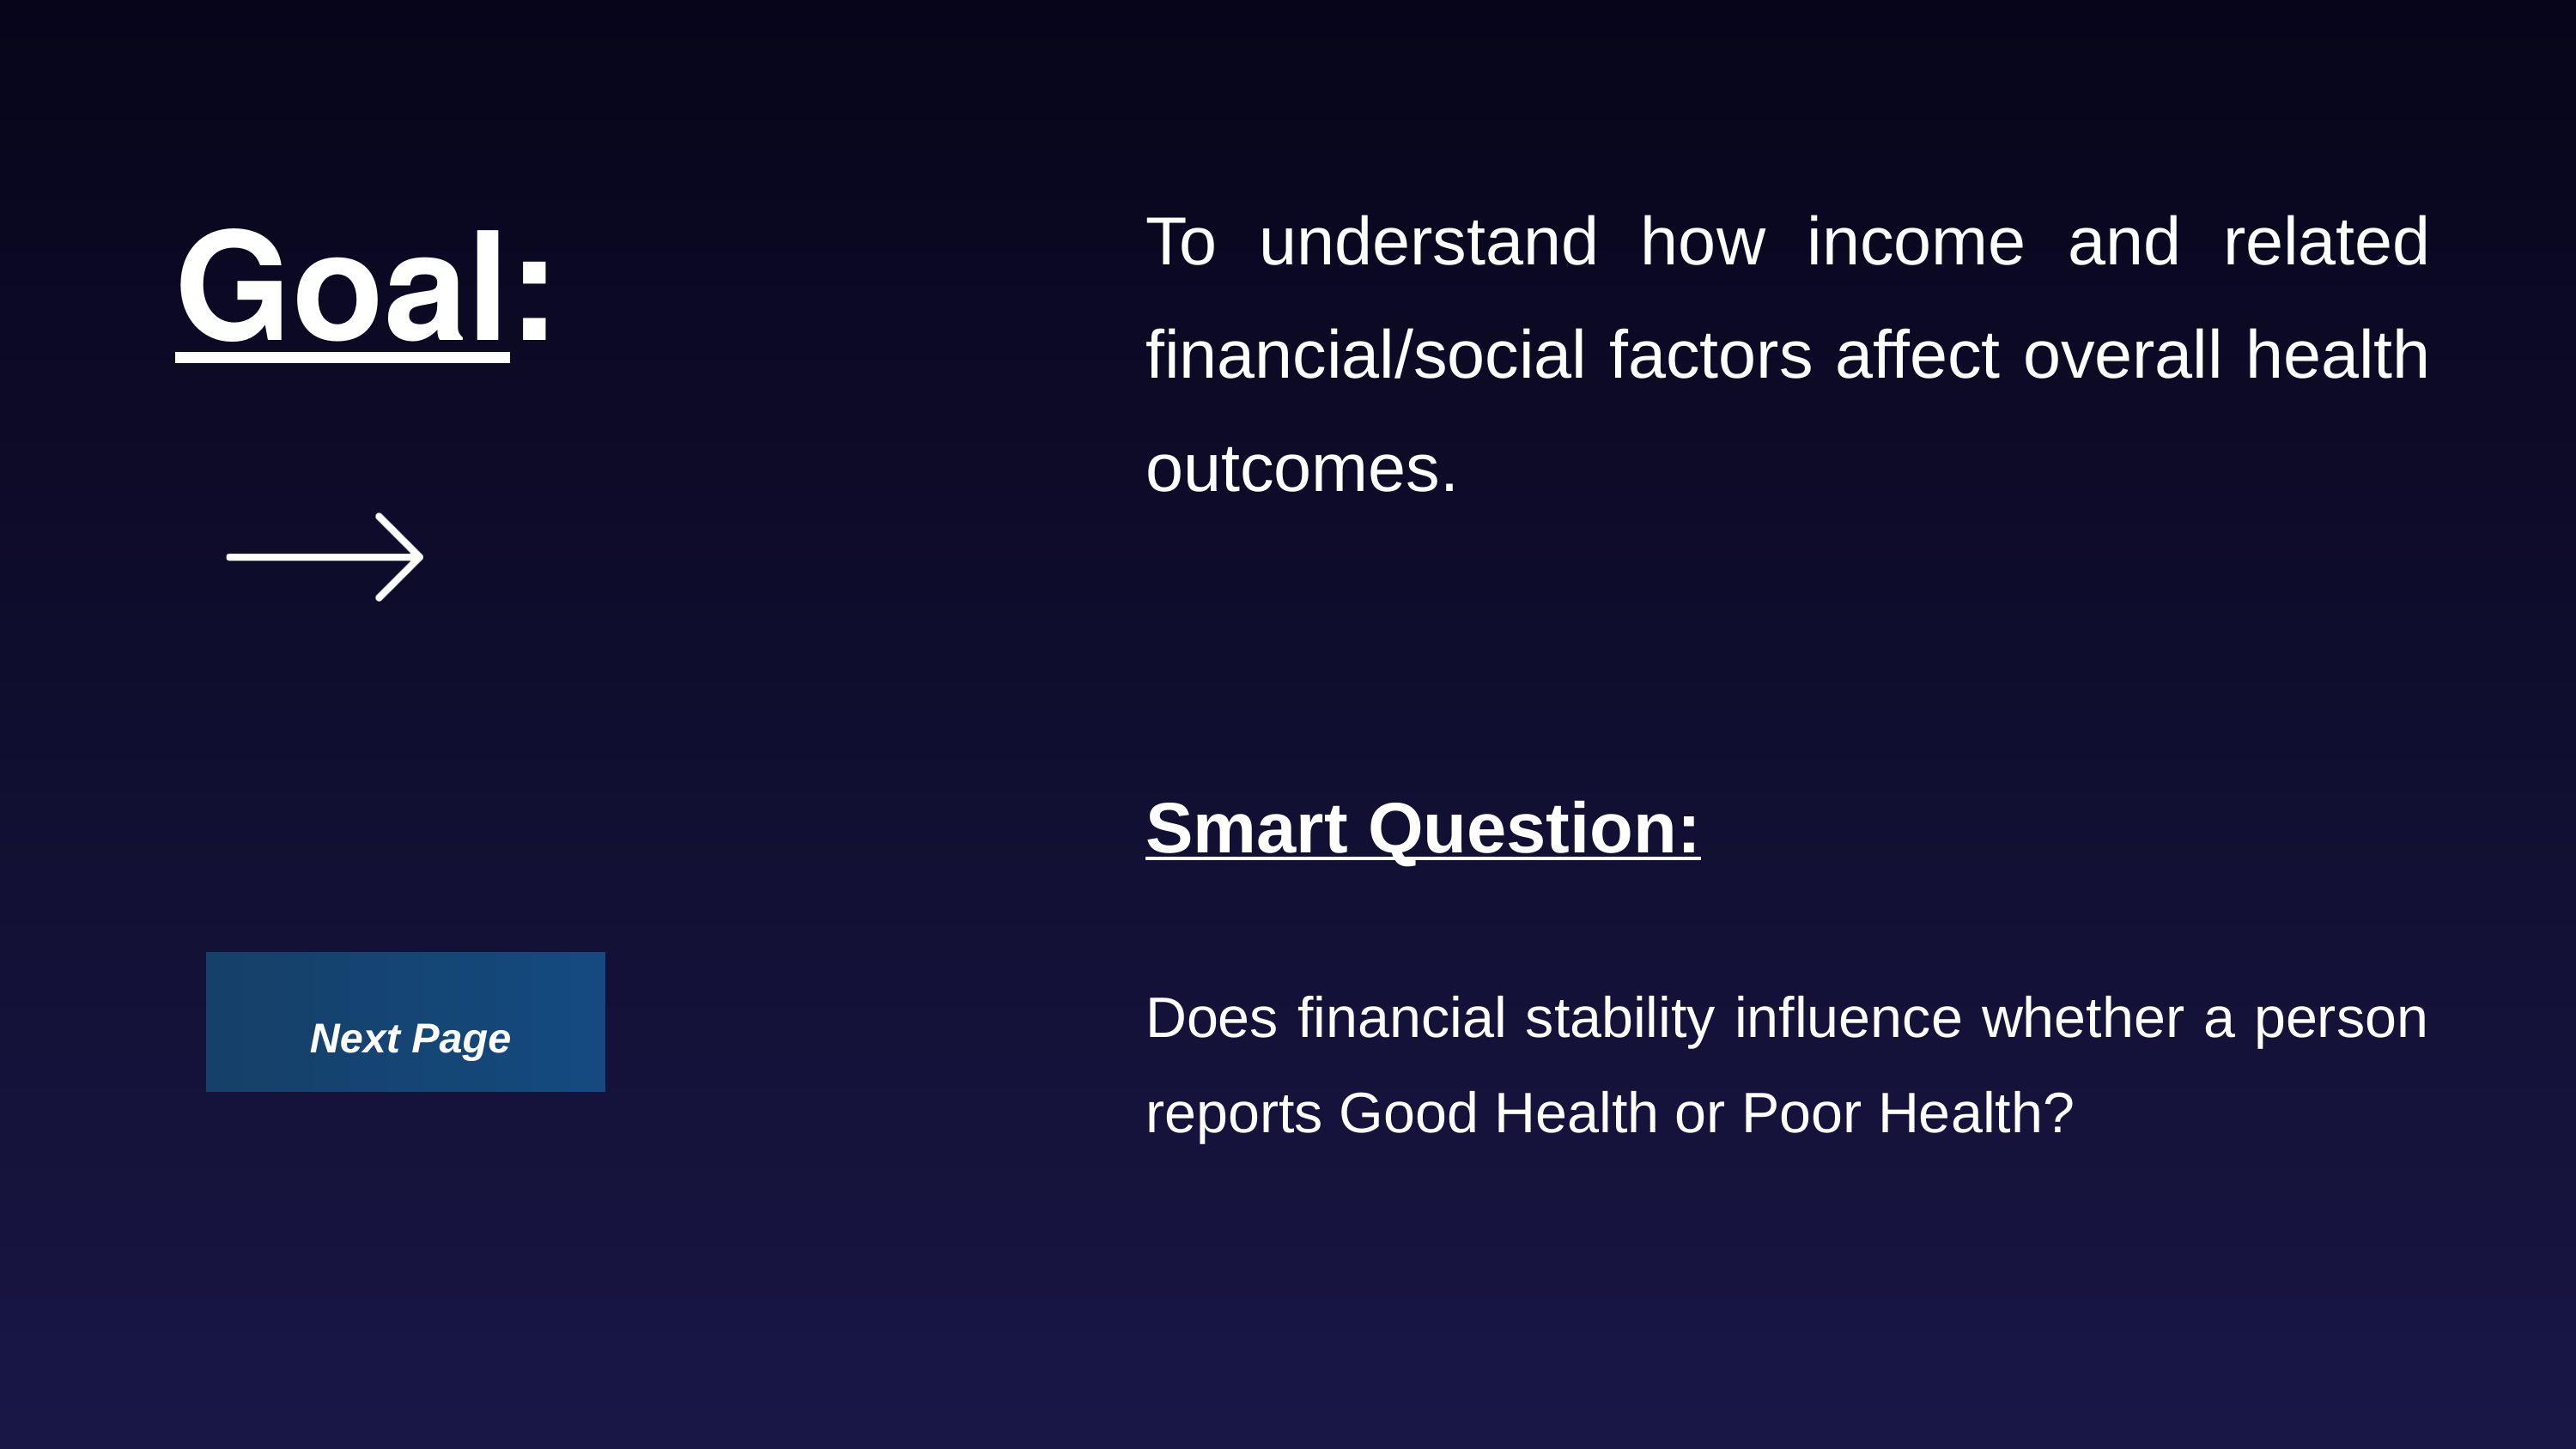

To understand how income and related financial/social factors affect overall health outcomes.
Goal:

Smart Question:

Does financial stability influence whether a person reports Good Health or Poor Health?

Next Page